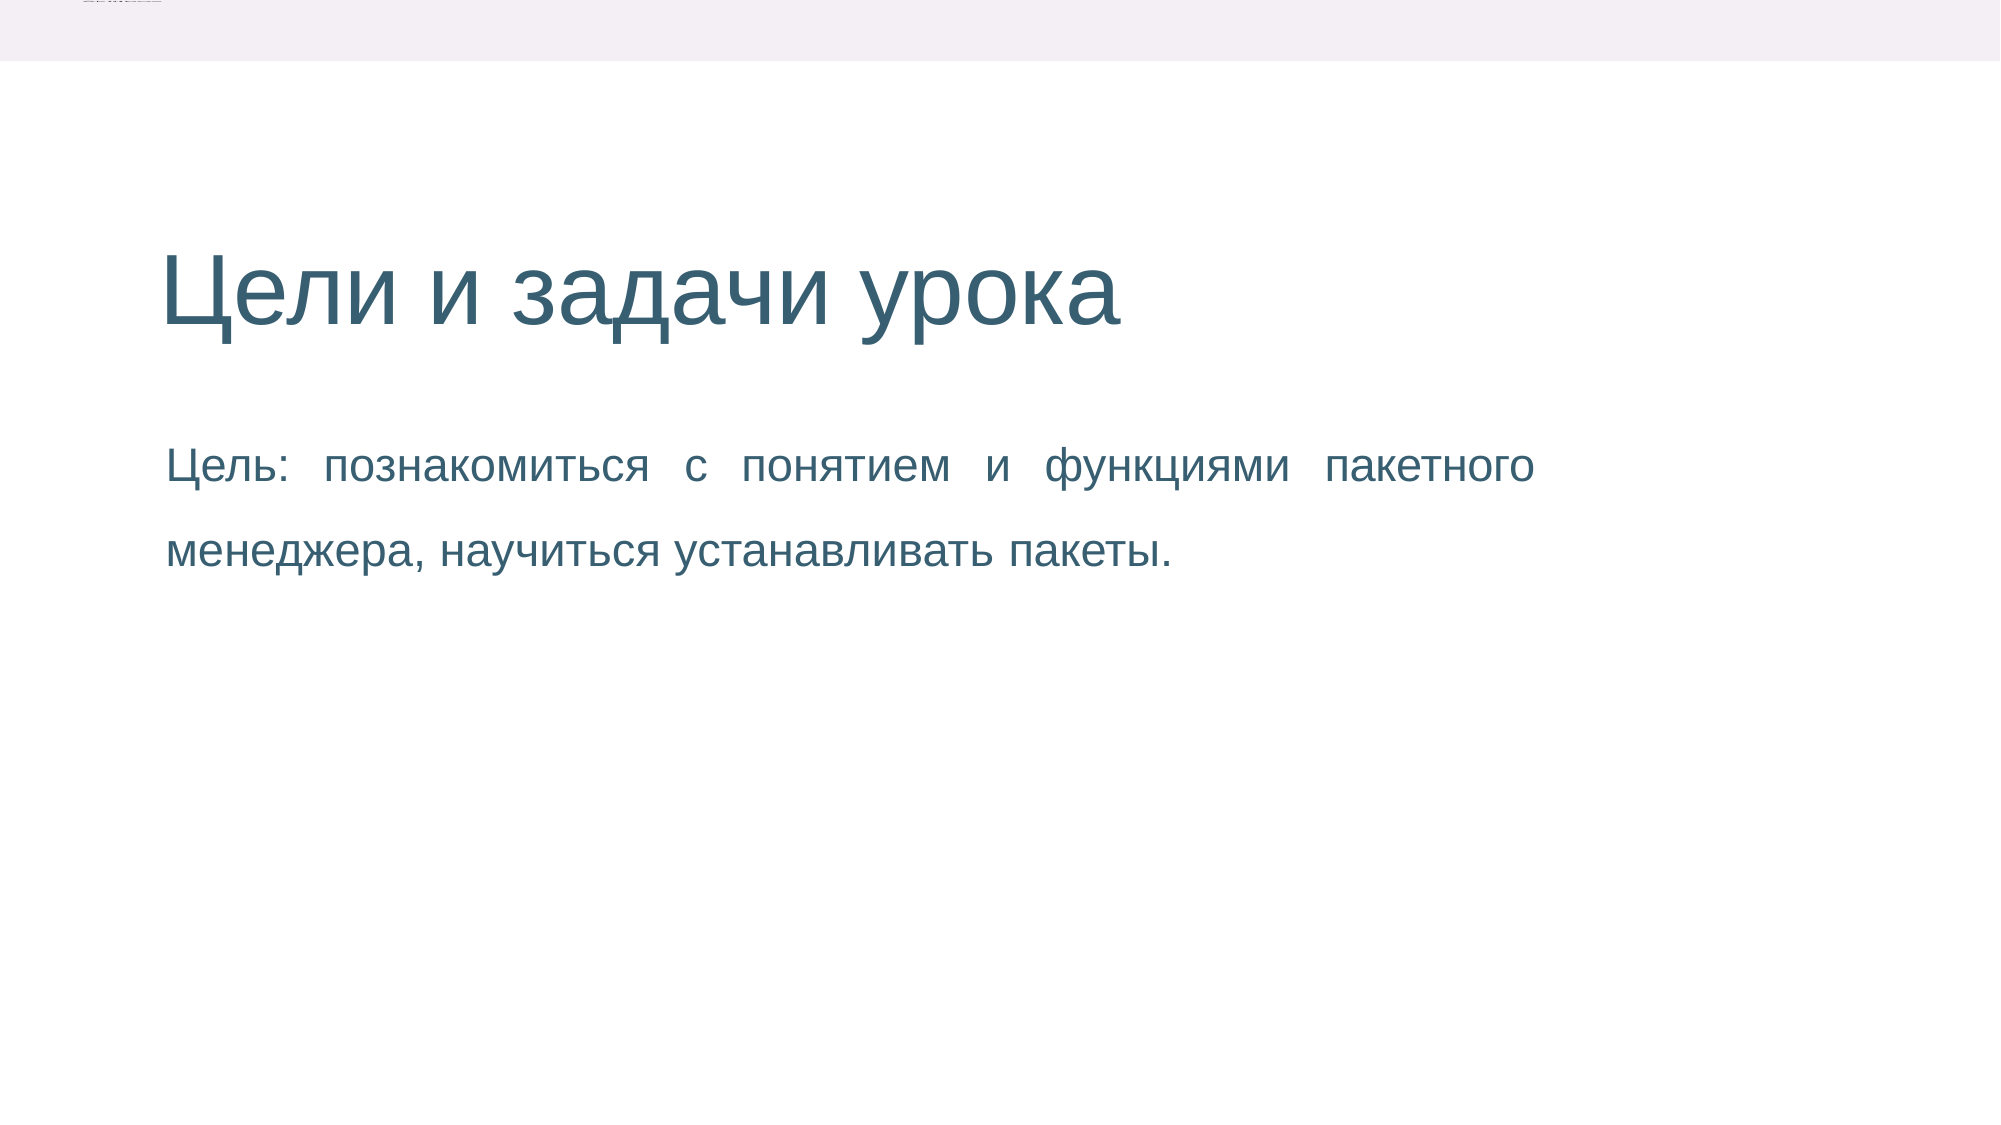

Цели и задачи урока
Цель: познакомиться с понятием и функциями пакетного
менеджера, научиться устанавливать пакеты.